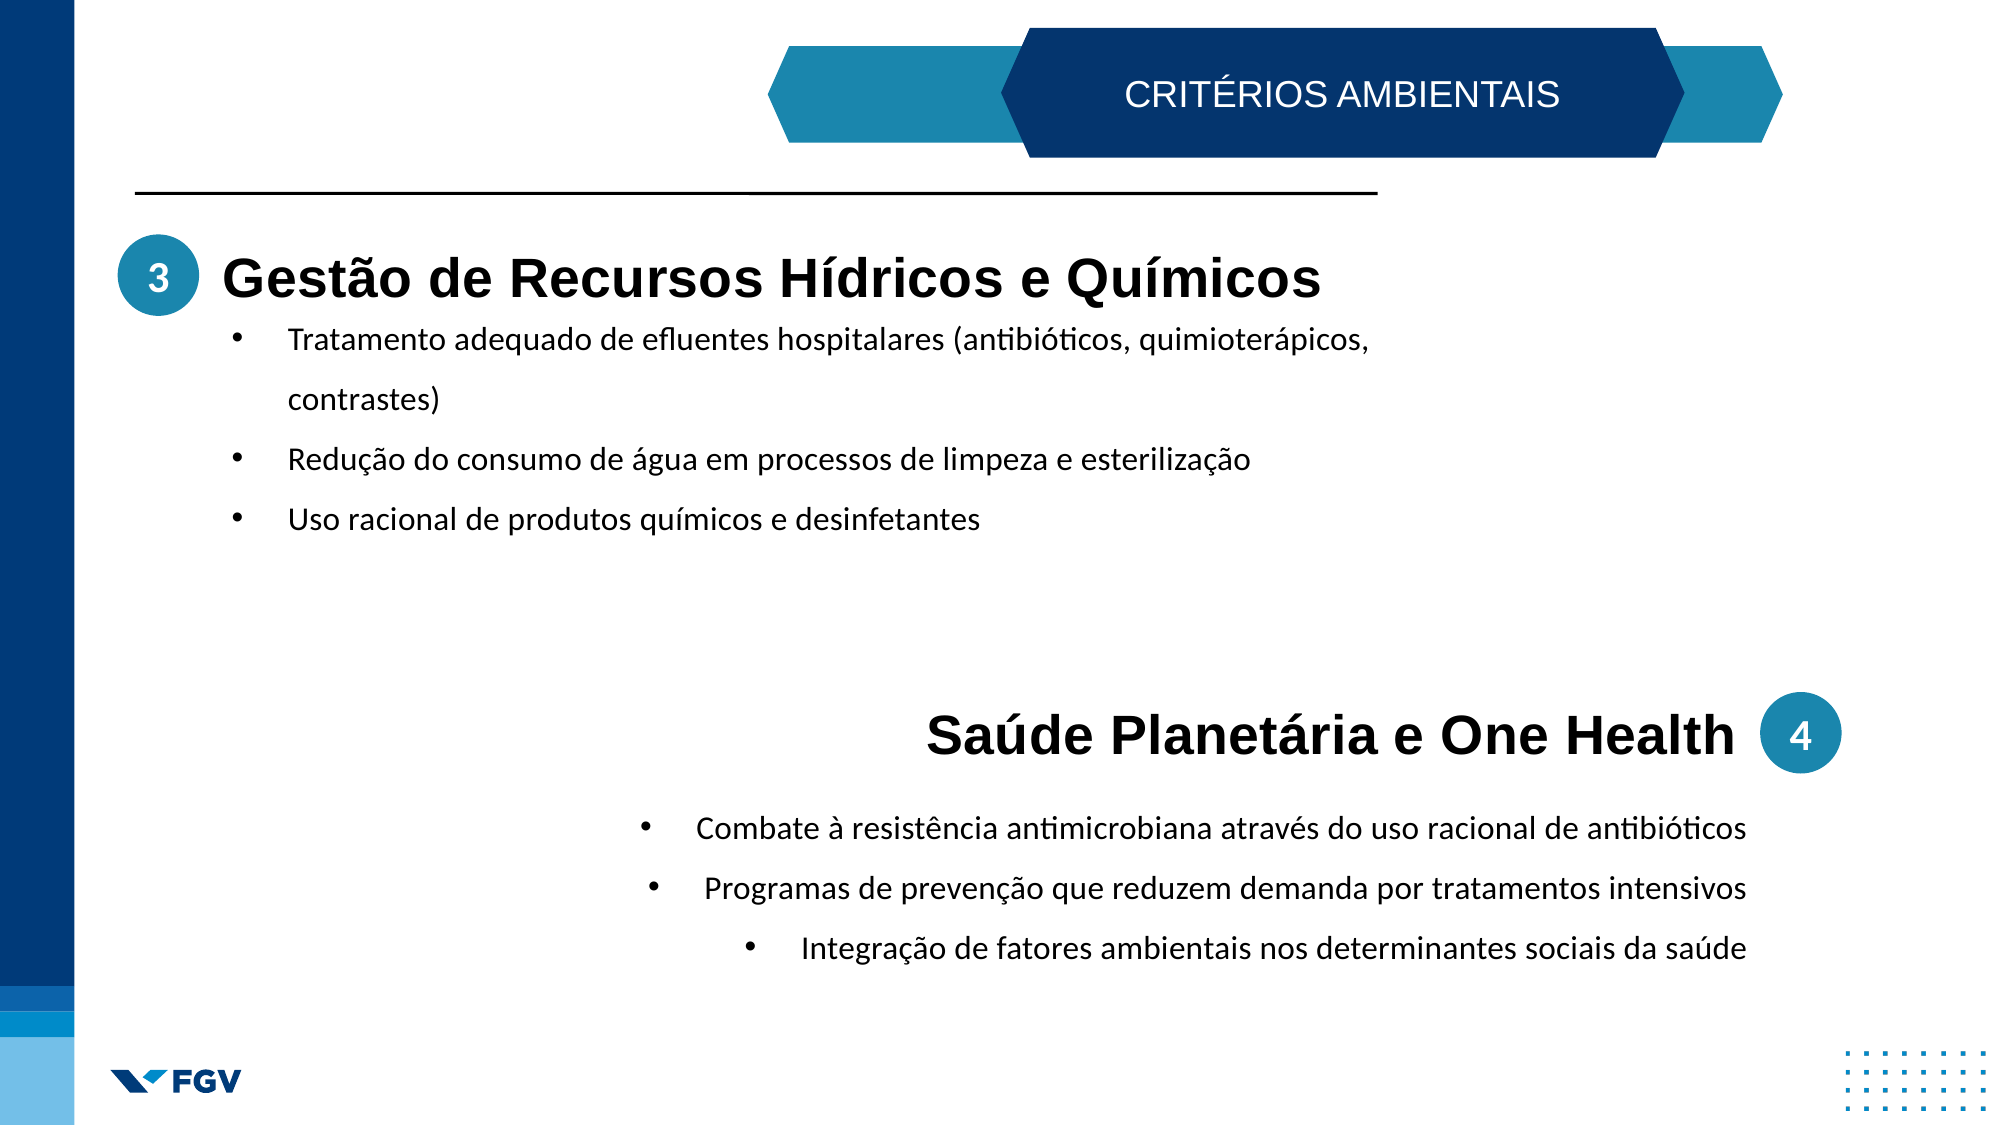

CRITÉRIOS AMBIENTAIS

3

Gestão de Recursos Hídricos e Químicos

Tratamento adequado de efluentes hospitalares (antibióticos, quimioterápicos, contrastes)
Redução do consumo de água em processos de limpeza e esterilização
Uso racional de produtos químicos e desinfetantes

4

Saúde Planetária e One Health

Combate à resistência antimicrobiana através do uso racional de antibióticos
Programas de prevenção que reduzem demanda por tratamentos intensivos
Integração de fatores ambientais nos determinantes sociais da saúde